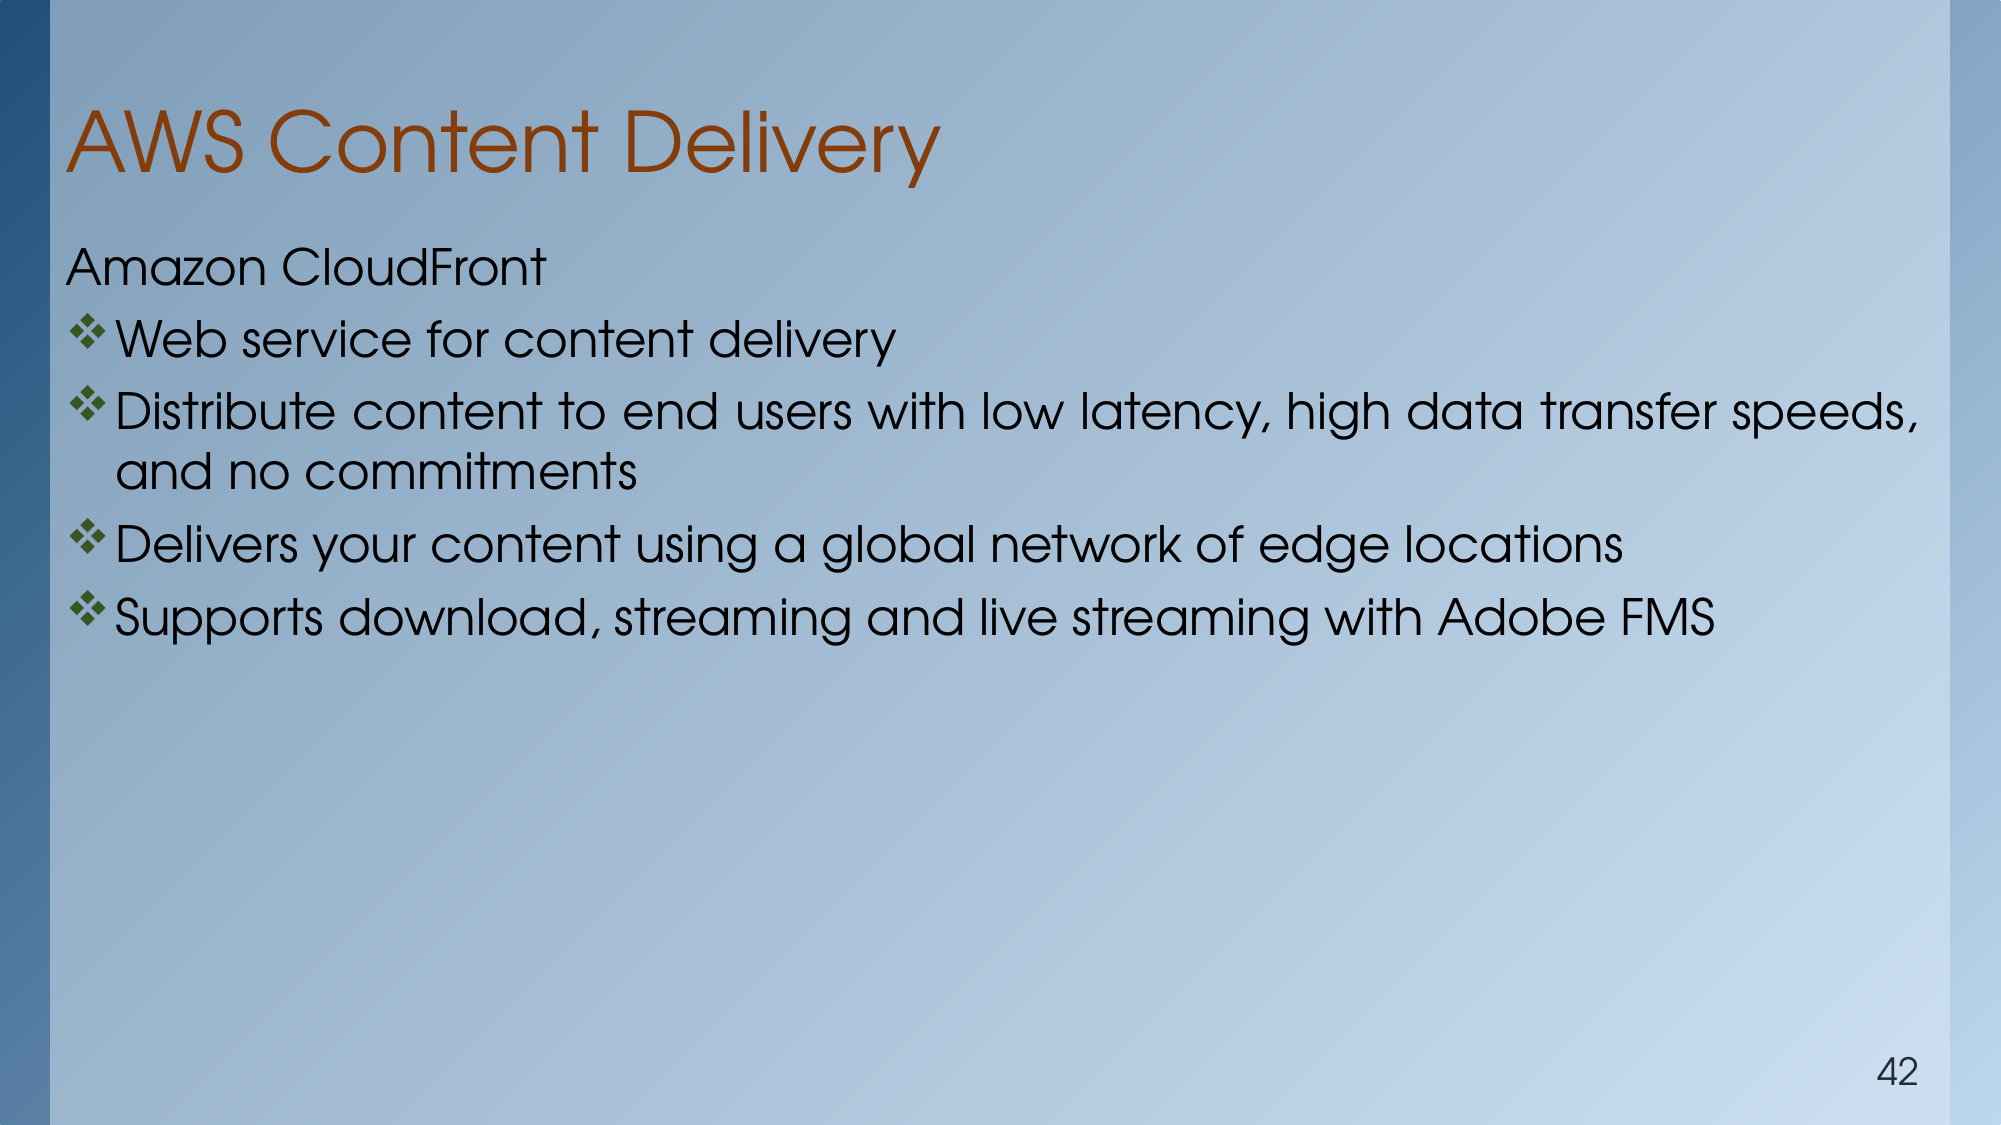

# AWS Content Delivery
Amazon CloudFront
Web service for content delivery
Distribute content to end users with low latency, high data transfer speeds, and no commitments
Delivers your content using a global network of edge locations
Supports download, streaming and live streaming with Adobe FMS

42